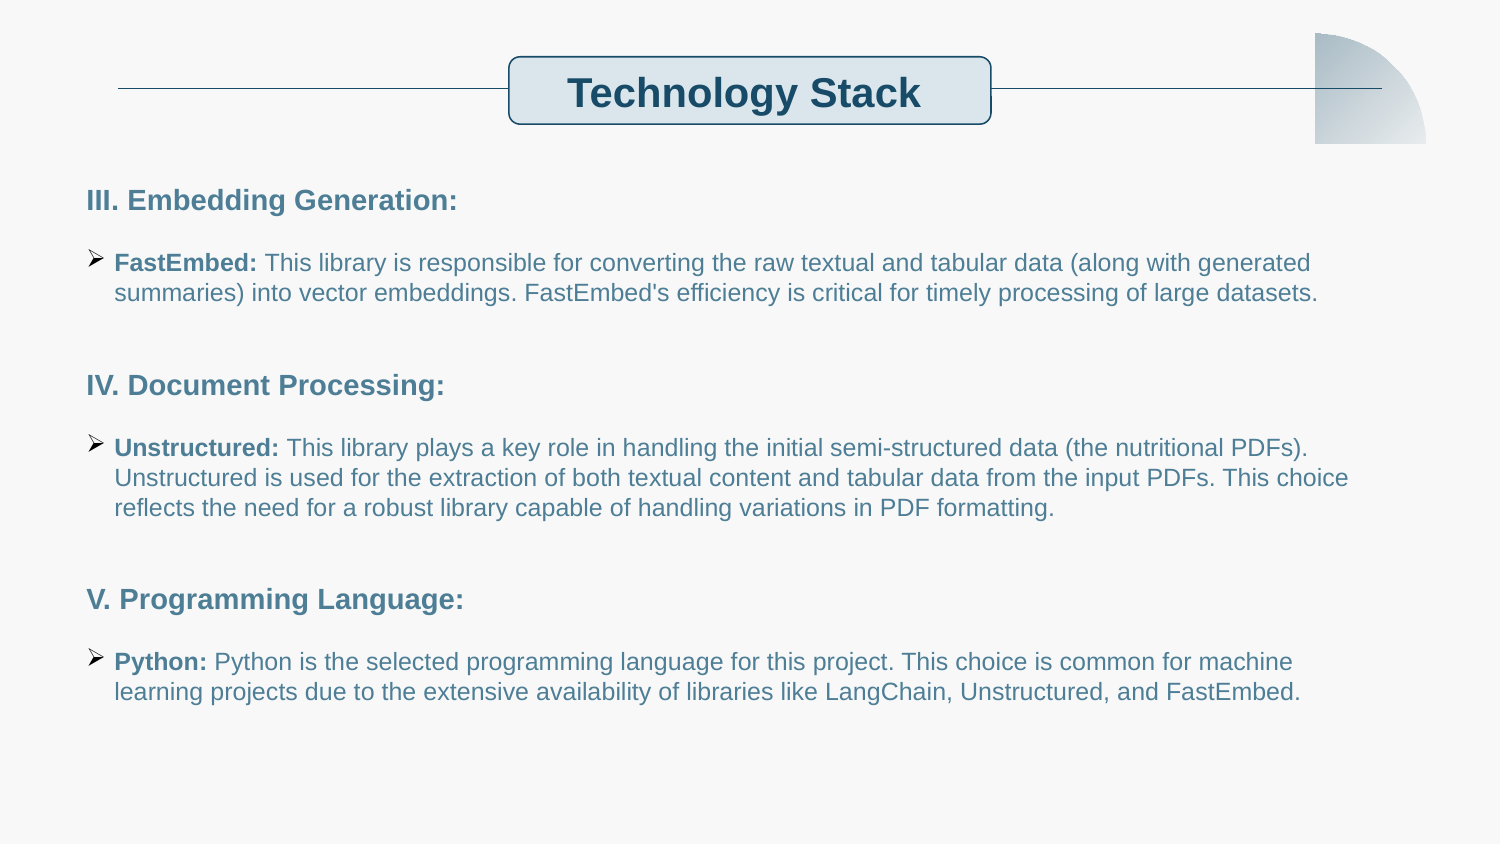

Technology Stack
III. Embedding Generation:

FastEmbed: This library is responsible for converting the raw textual and tabular data (along with generated summaries) into vector embeddings. FastEmbed's efficiency is critical for timely processing of large datasets.

IV. Document Processing:

Unstructured: This library plays a key role in handling the initial semi-structured data (the nutritional PDFs). Unstructured is used for the extraction of both textual content and tabular data from the input PDFs. This choice reflects the need for a robust library capable of handling variations in PDF formatting.

V. Programming Language:

Python: Python is the selected programming language for this project. This choice is common for machine learning projects due to the extensive availability of libraries like LangChain, Unstructured, and FastEmbed.